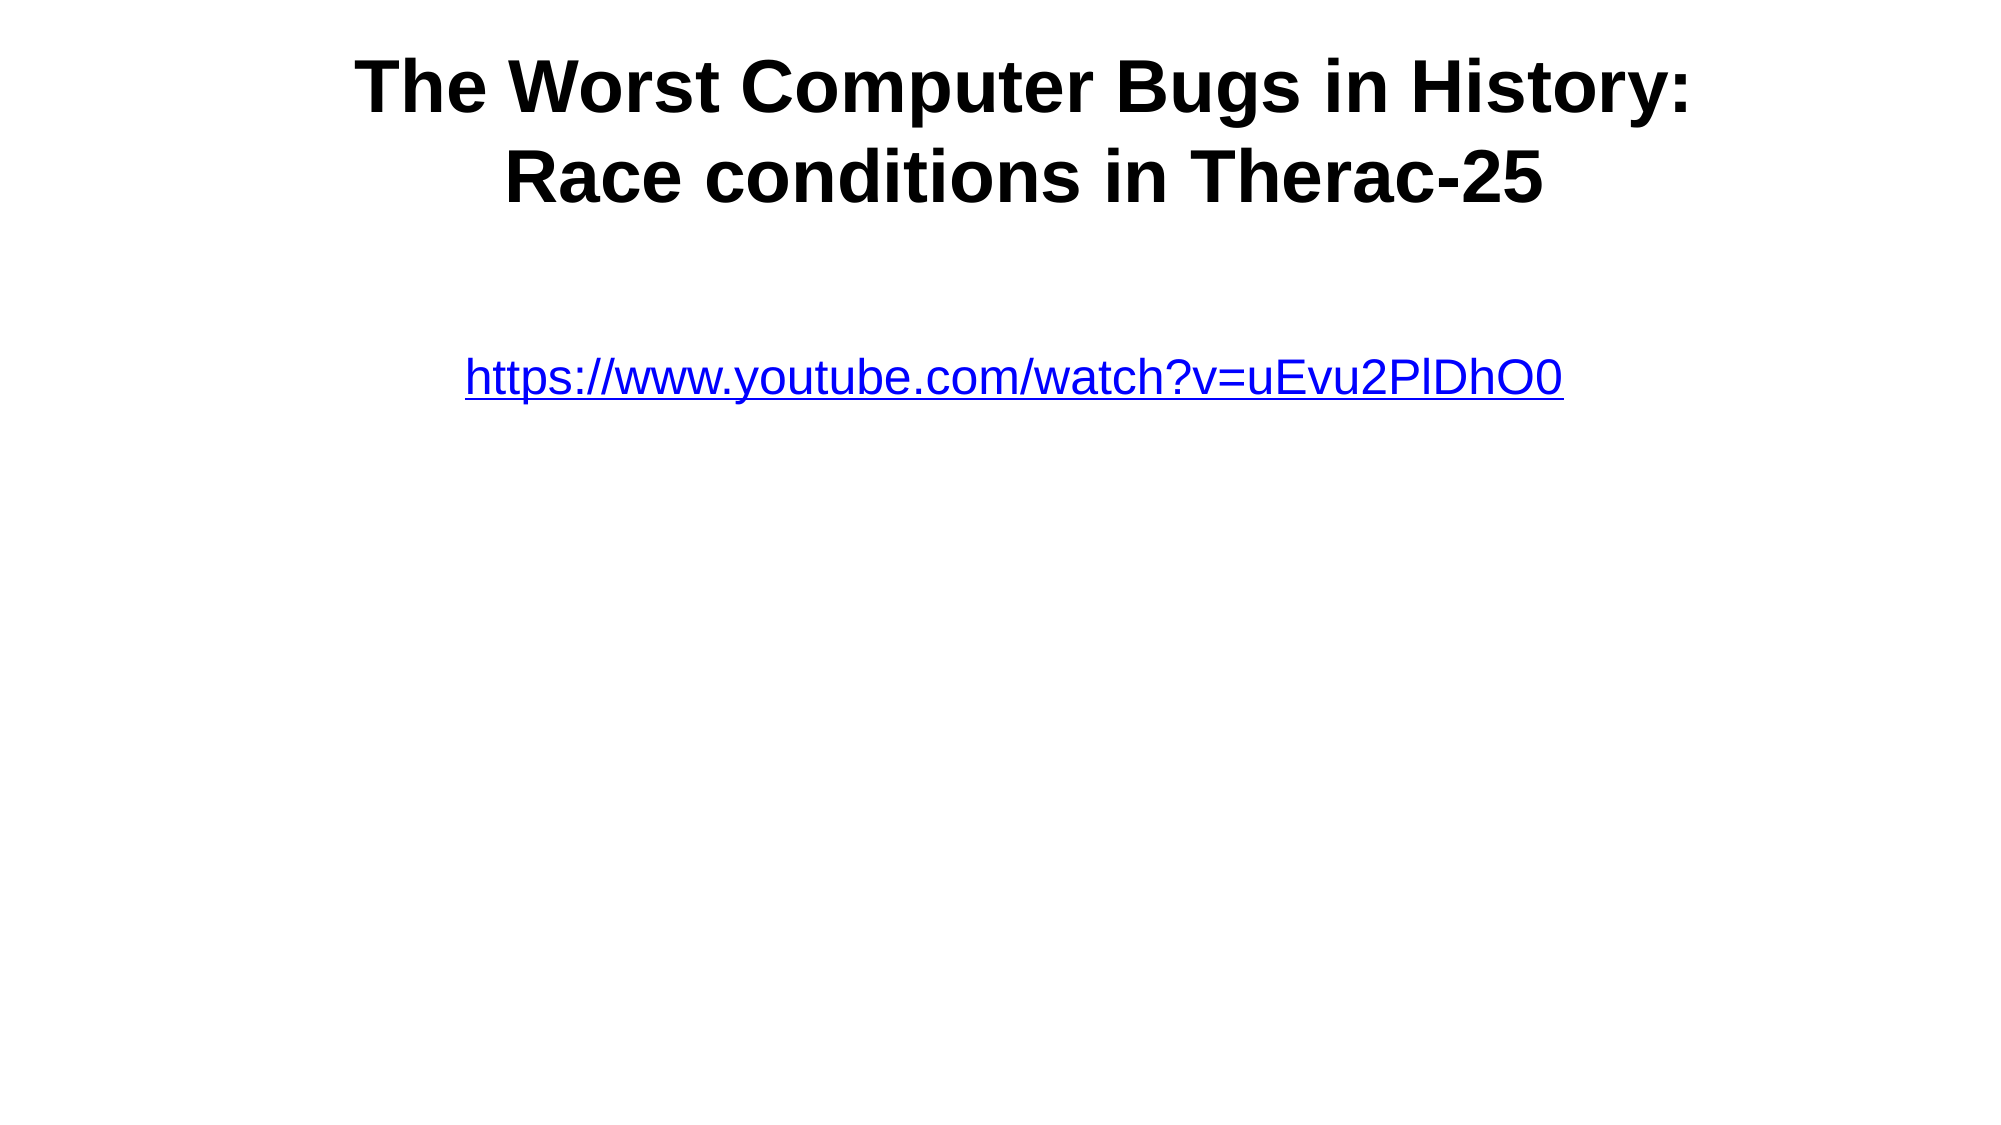

# The Worst Computer Bugs in History: Race conditions in Therac-25
https://www.youtube.com/watch?v=uEvu2PlDhO0